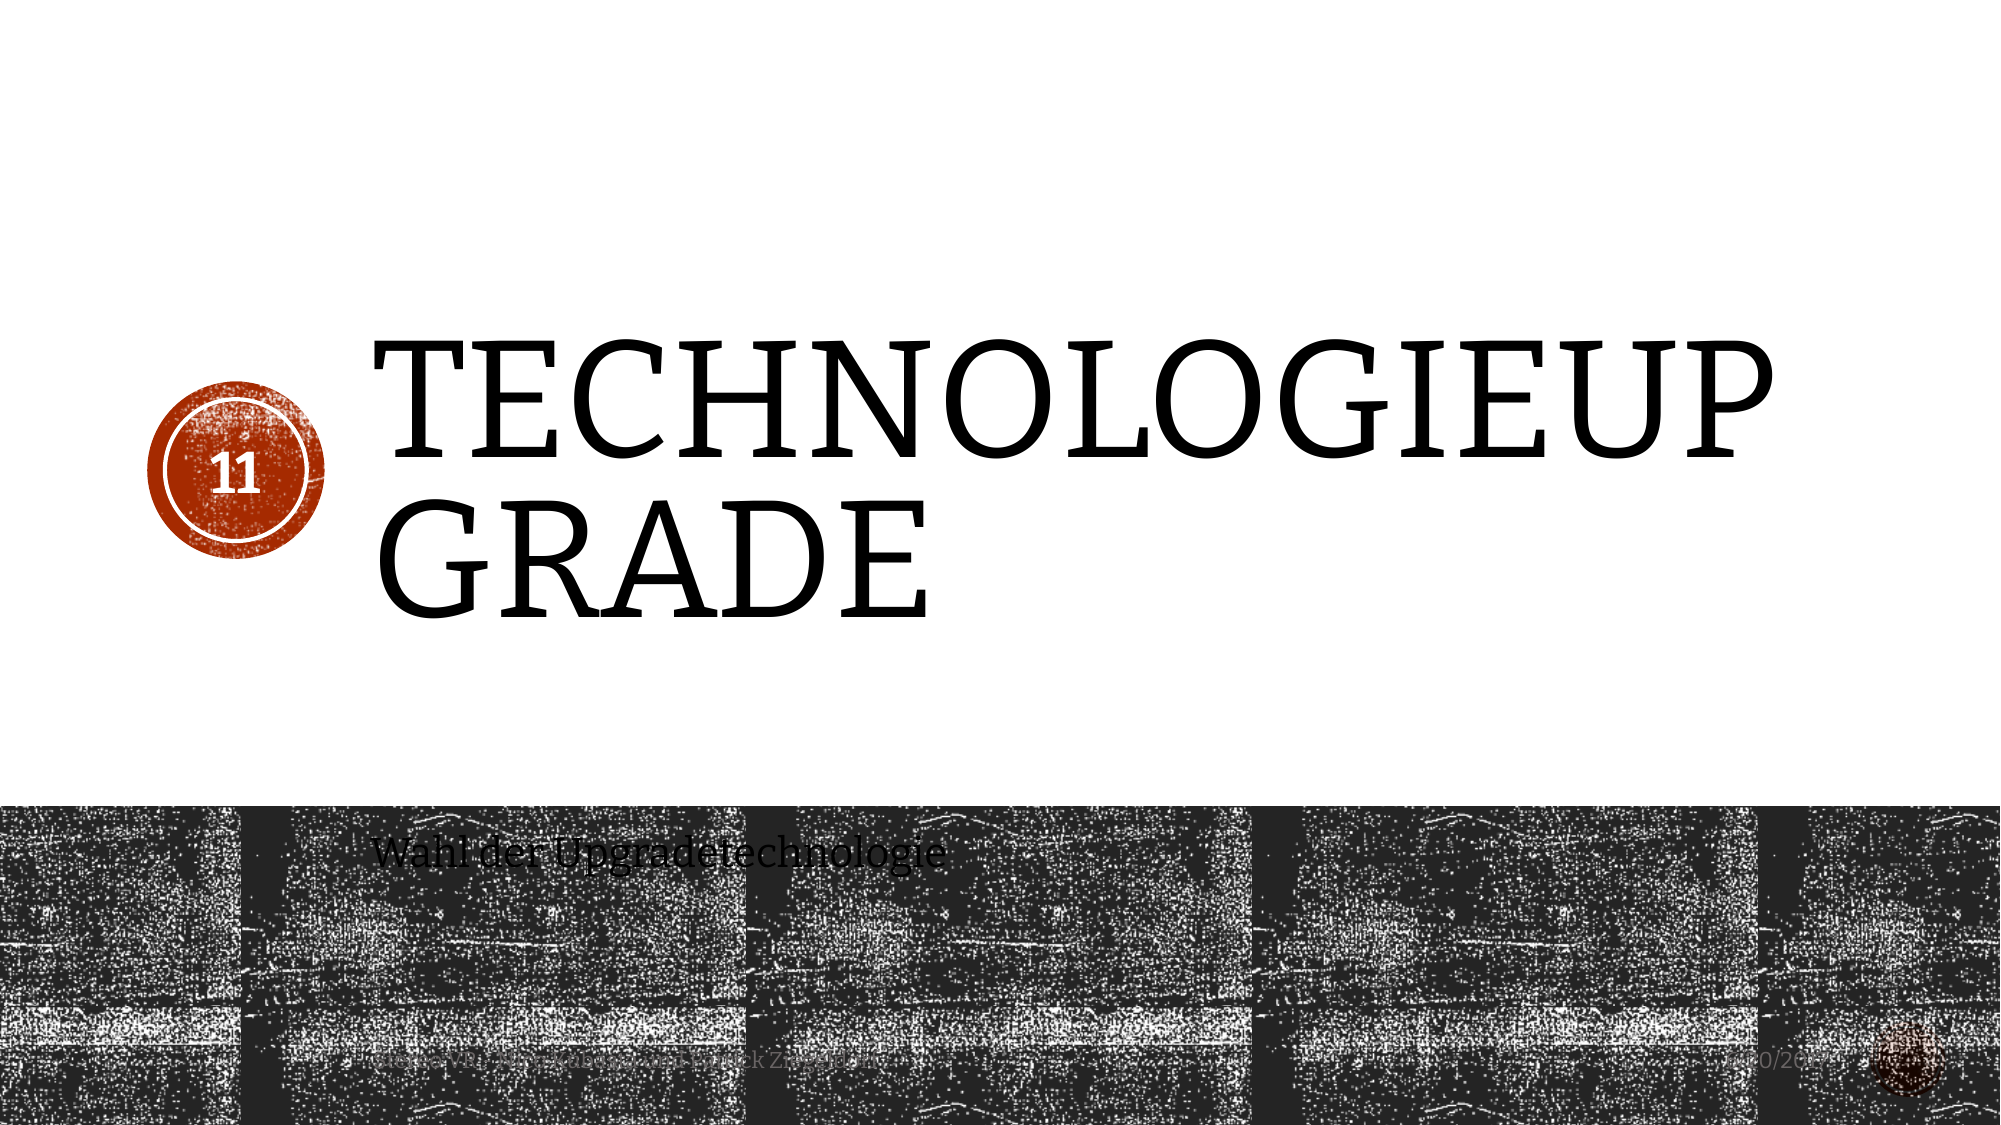

# Technologieupgrade
11
Wahl der Upgradetechnologie
Stereo VR - Nico Kubasta und Patrick Ziegeldorf
6/20/2017